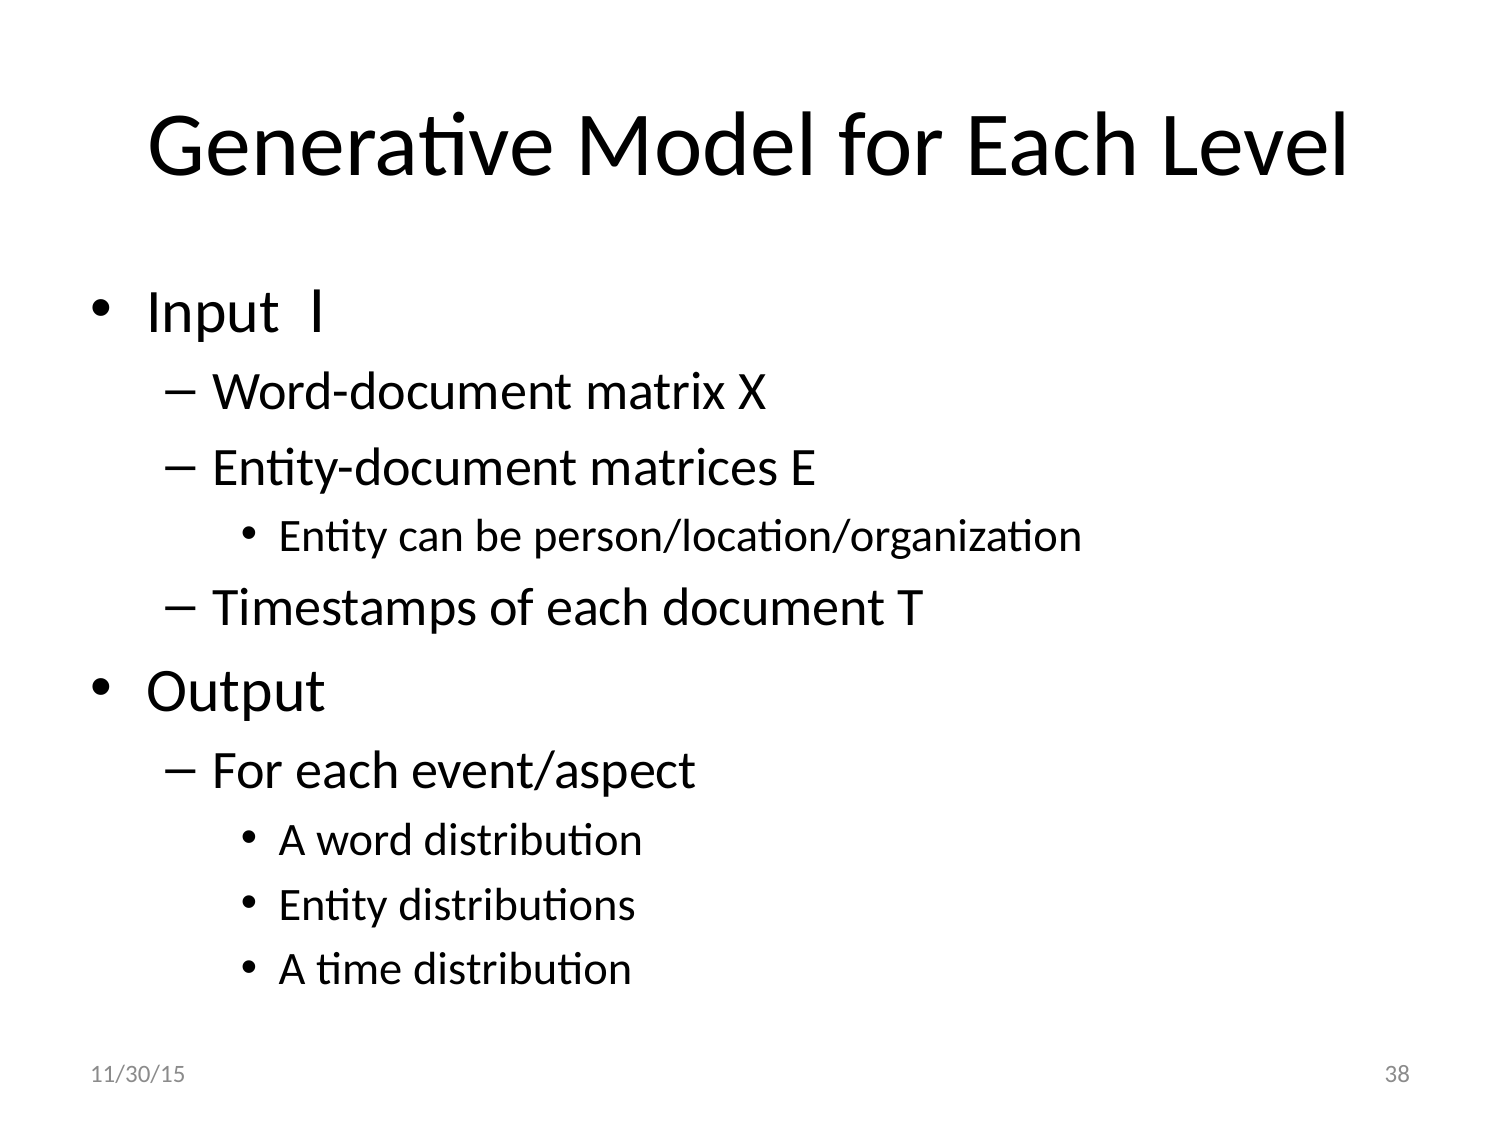

# Generative Model for Each Level
Input  I
Word-document matrix X
Entity-document matrices E
Entity can be person/location/organization
Timestamps of each document T
Output
For each event/aspect
A word distribution
Entity distributions
A time distribution
11/30/15
38